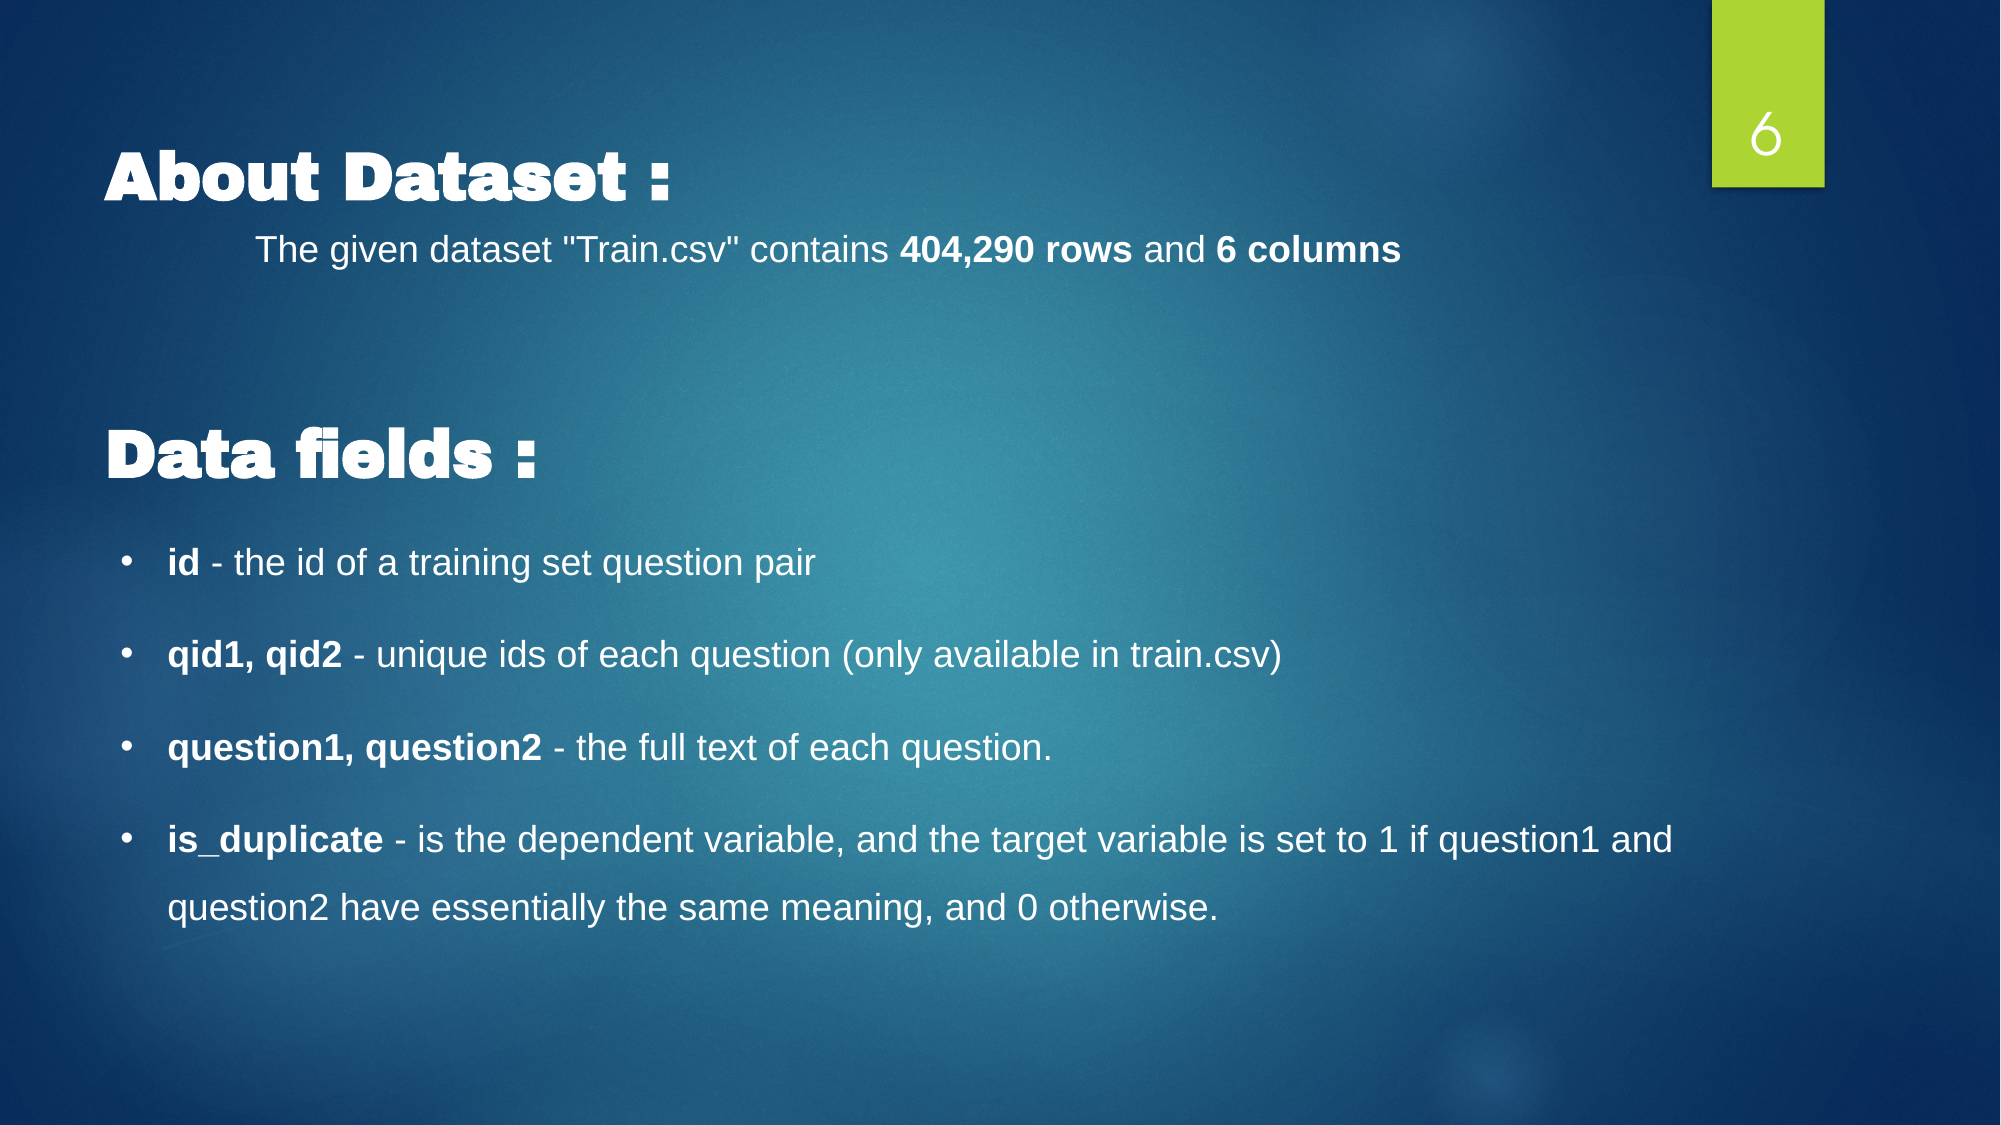

6
About Dataset :
	The given dataset "Train.csv" contains 404,290 rows and 6 columns

Data fields :
id - the id of a training set question pair
qid1, qid2 - unique ids of each question (only available in train.csv)
question1, question2 - the full text of each question.
is_duplicate - is the dependent variable, and the target variable is set to 1 if question1 and question2 have essentially the same meaning, and 0 otherwise.